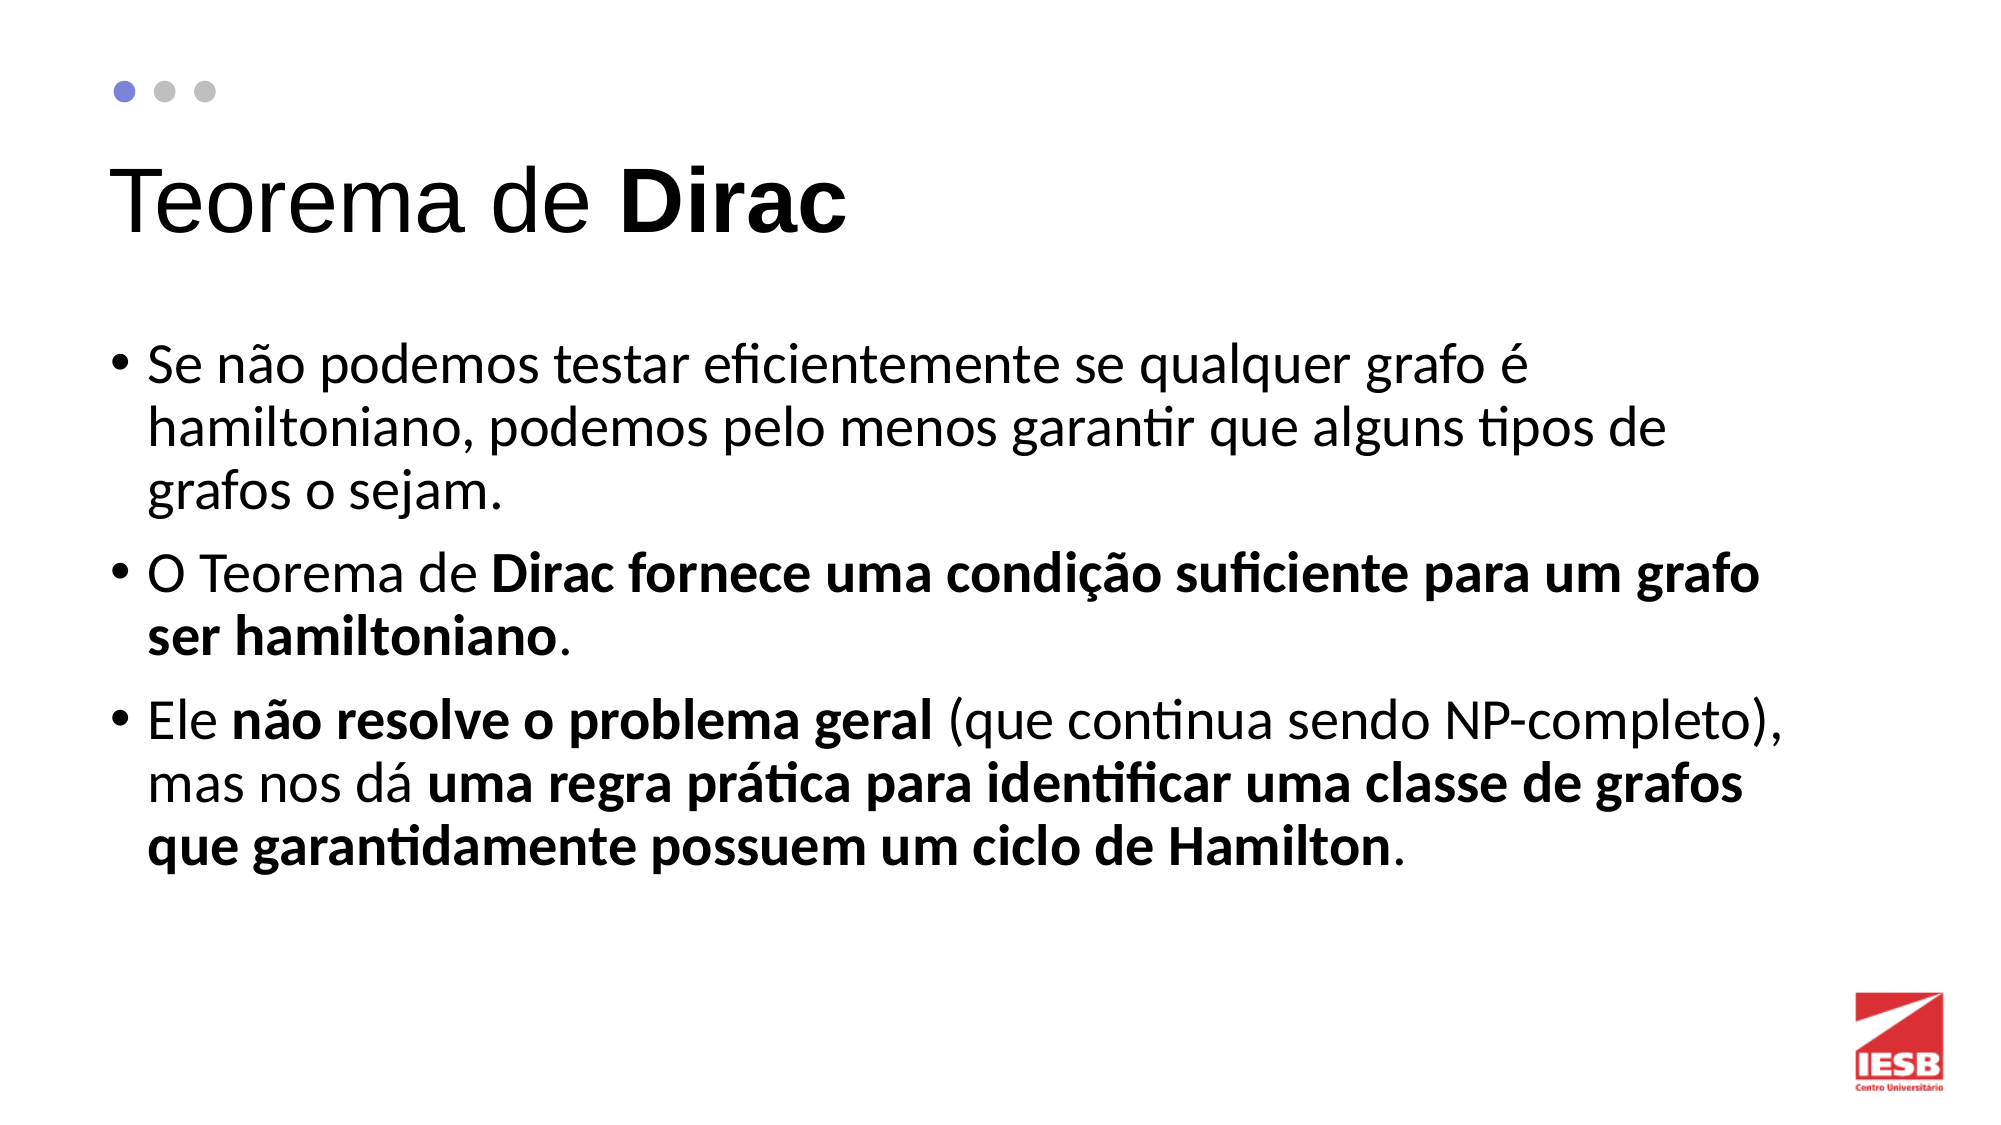

# Teorema de Dirac
Se não podemos testar eficientemente se qualquer grafo é hamiltoniano, podemos pelo menos garantir que alguns tipos de grafos o sejam.
O Teorema de Dirac fornece uma condição suficiente para um grafo ser hamiltoniano.
Ele não resolve o problema geral (que continua sendo NP-completo), mas nos dá uma regra prática para identificar uma classe de grafos que garantidamente possuem um ciclo de Hamilton.